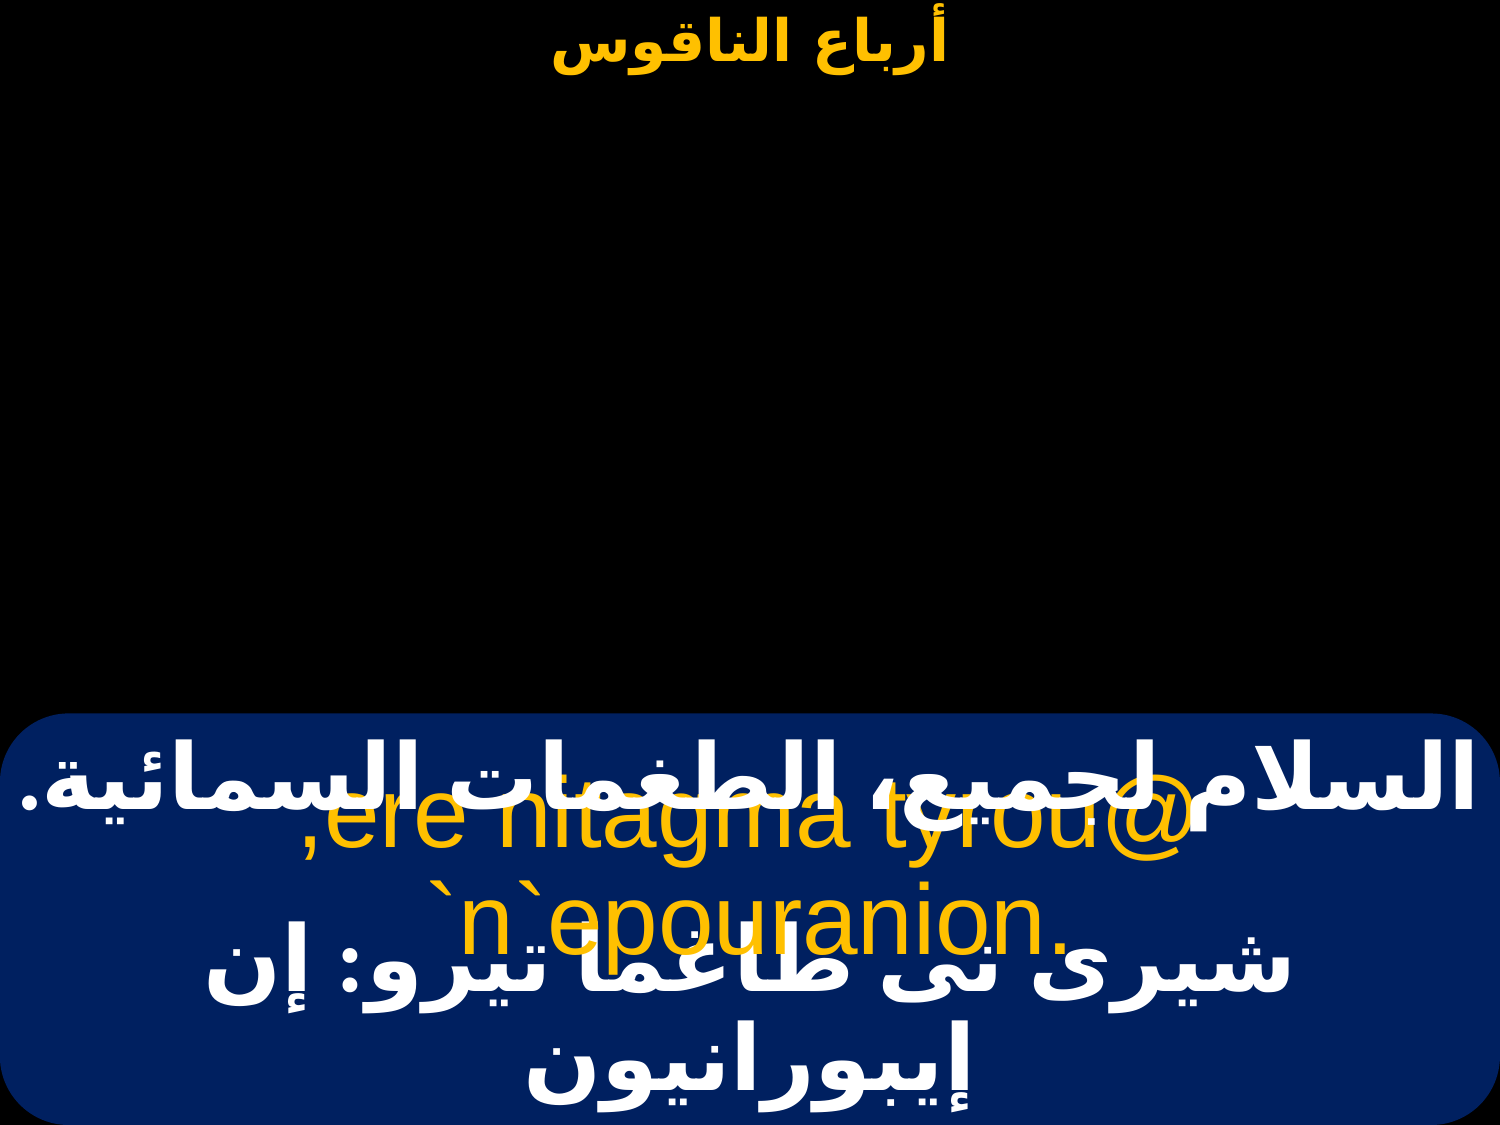

# السلام لجميع، الطغمات السمائية.
,ere nitagma tyrou@ `n`epouranion.
شيرى نى طاغما تيرو: إن إيبورانيون